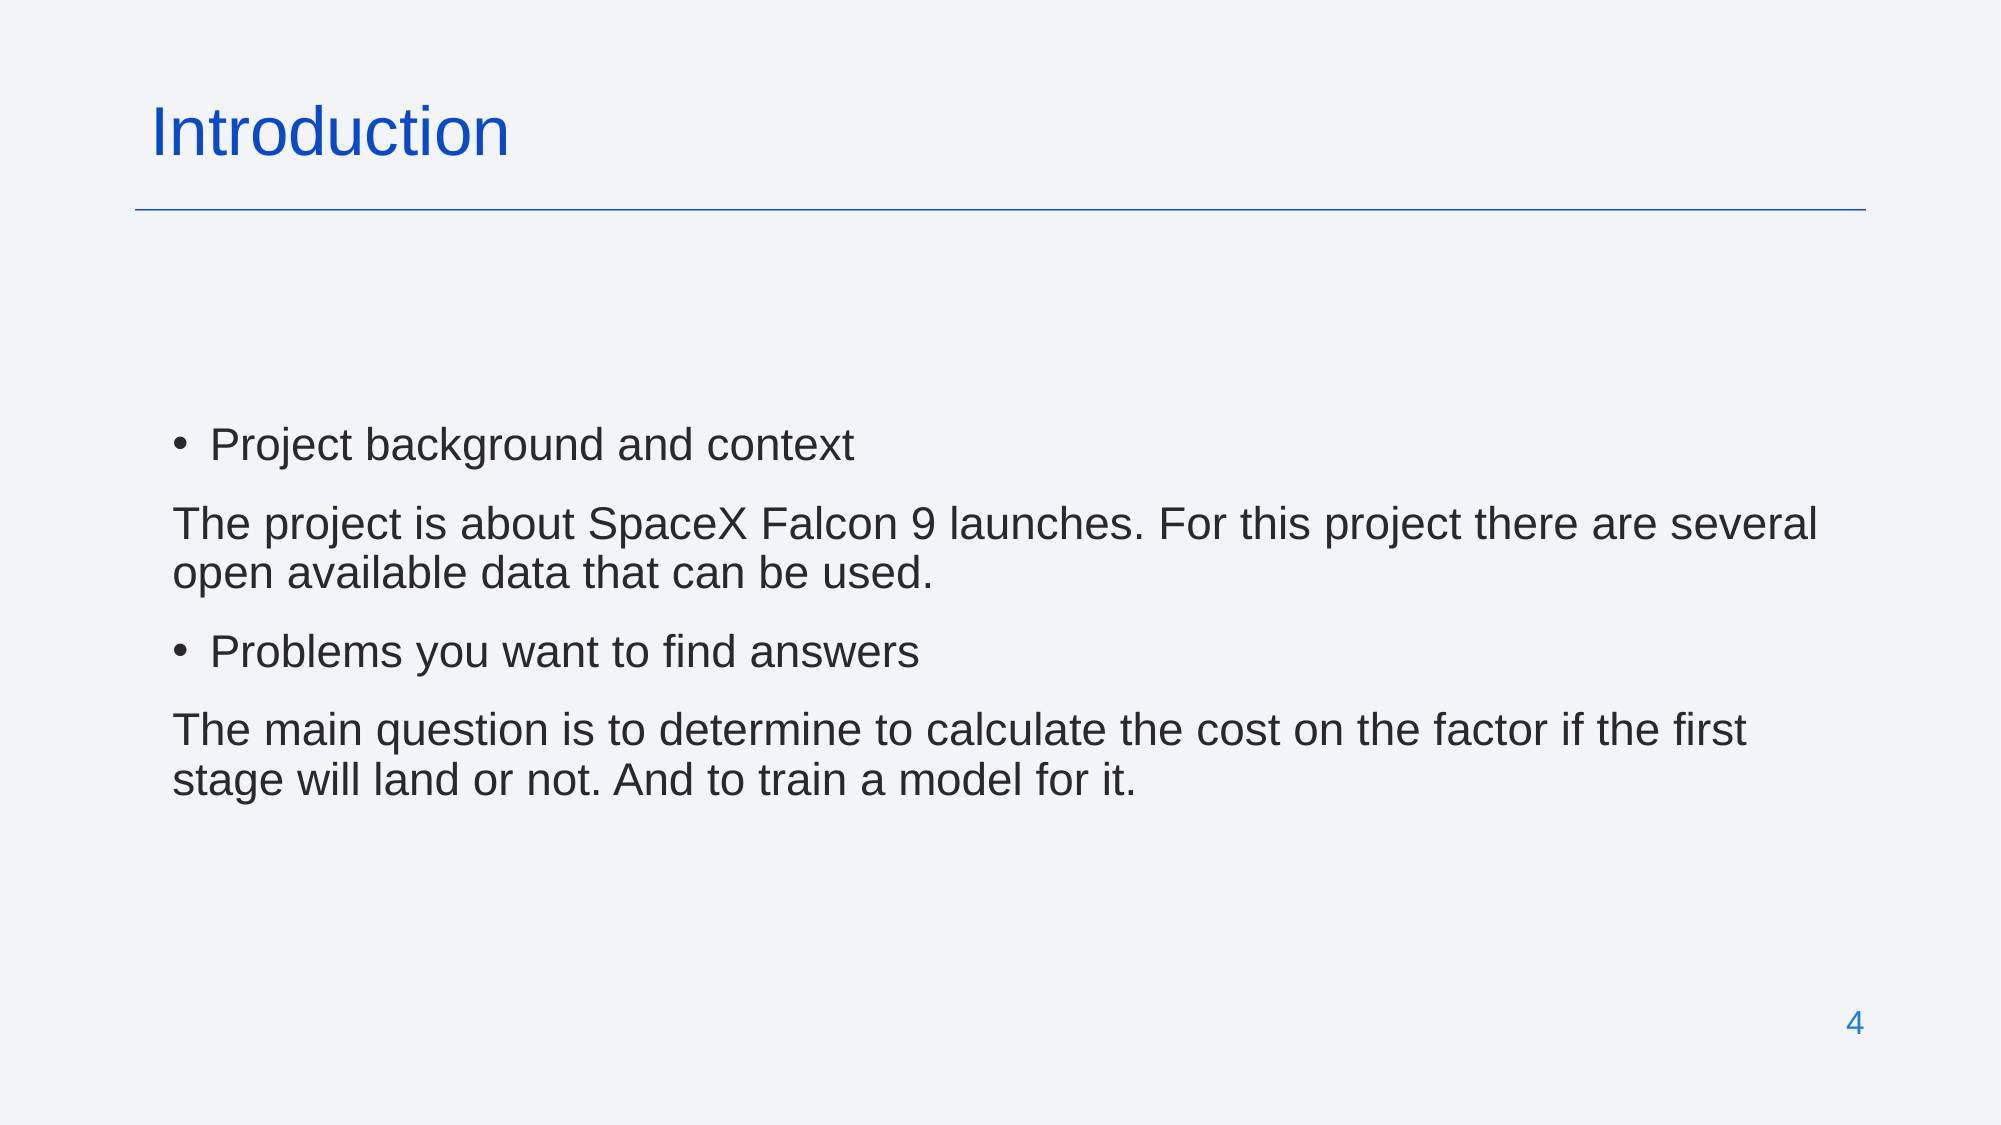

Introduction
Project background and context
The project is about SpaceX Falcon 9 launches. For this project there are several open available data that can be used.
Problems you want to find answers
The main question is to determine to calculate the cost on the factor if the first stage will land or not. And to train a model for it.
4